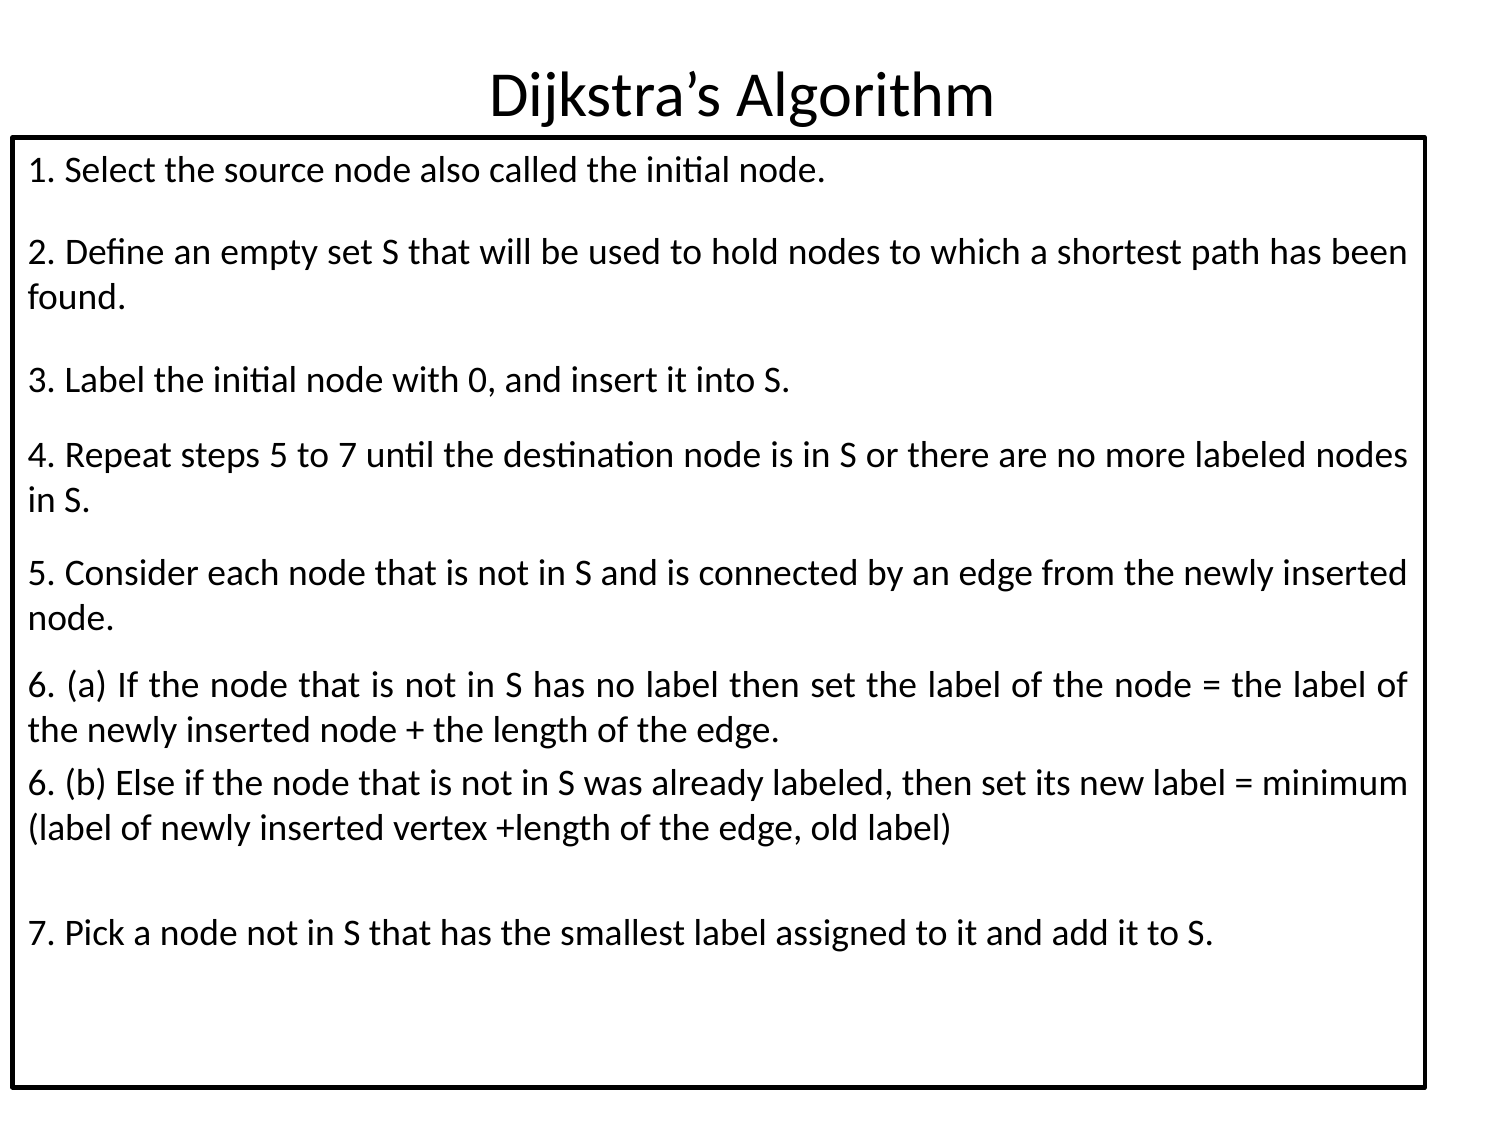

# Dijkstra’s Algorithm
1. Select the source node also called the initial node.

2. Define an empty set S that will be used to hold nodes to which a shortest path has been found.

3. Label the initial node with 0, and insert it into S.

4. Repeat steps 5 to 7 until the destination node is in S or there are no more labeled nodes in S.

5. Consider each node that is not in S and is connected by an edge from the newly inserted node.

6. (a) If the node that is not in S has no label then set the label of the node = the label of the newly inserted node + the length of the edge.
6. (b) Else if the node that is not in S was already labeled, then set its new label = minimum (label of newly inserted vertex +length of the edge, old label)

7. Pick a node not in S that has the smallest label assigned to it and add it to S.